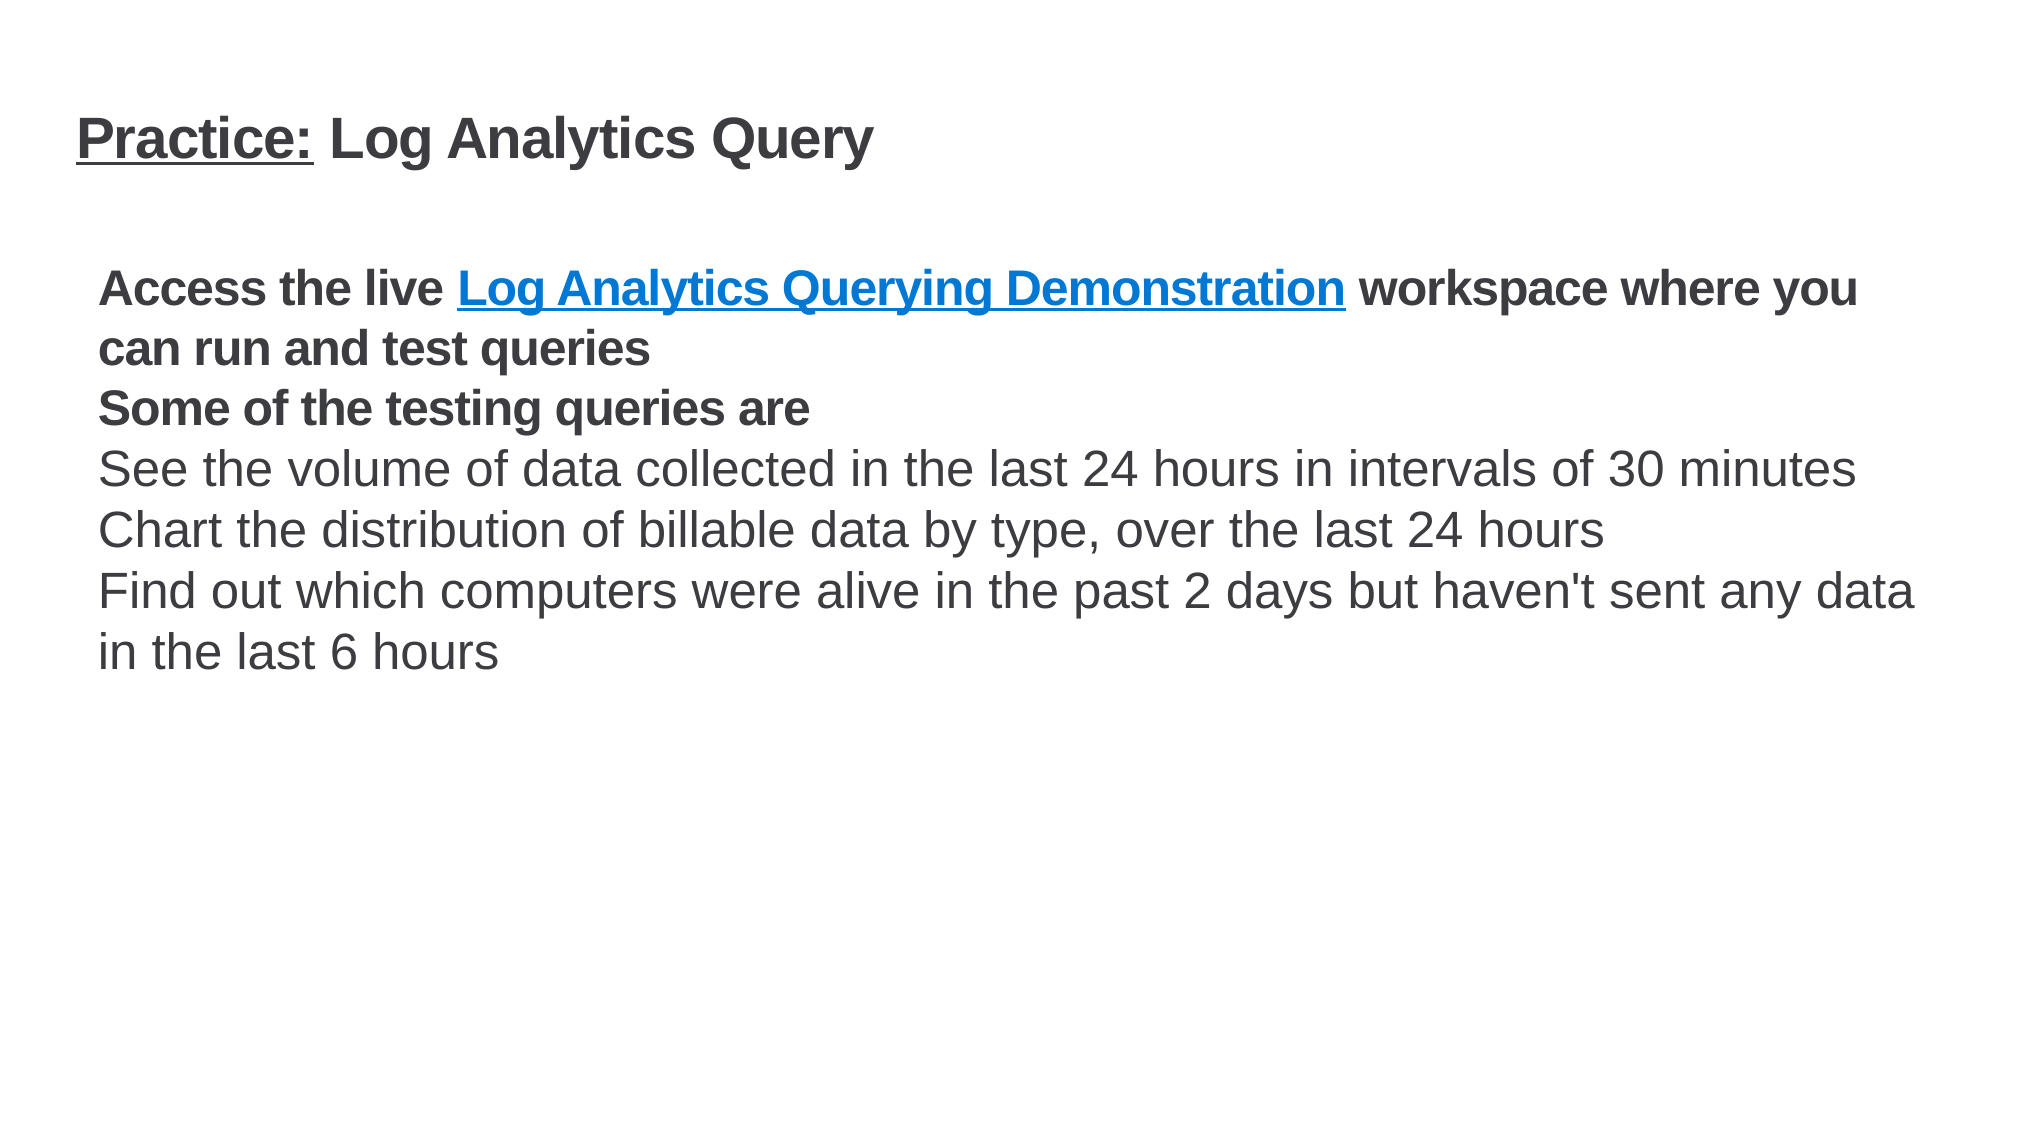

# Practice: Log Analytics Query
Access the live Log Analytics Querying Demonstration workspace where you can run and test queries
Some of the testing queries are
See the volume of data collected in the last 24 hours in intervals of 30 minutes
Chart the distribution of billable data by type, over the last 24 hours
Find out which computers were alive in the past 2 days but haven't sent any data in the last 6 hours